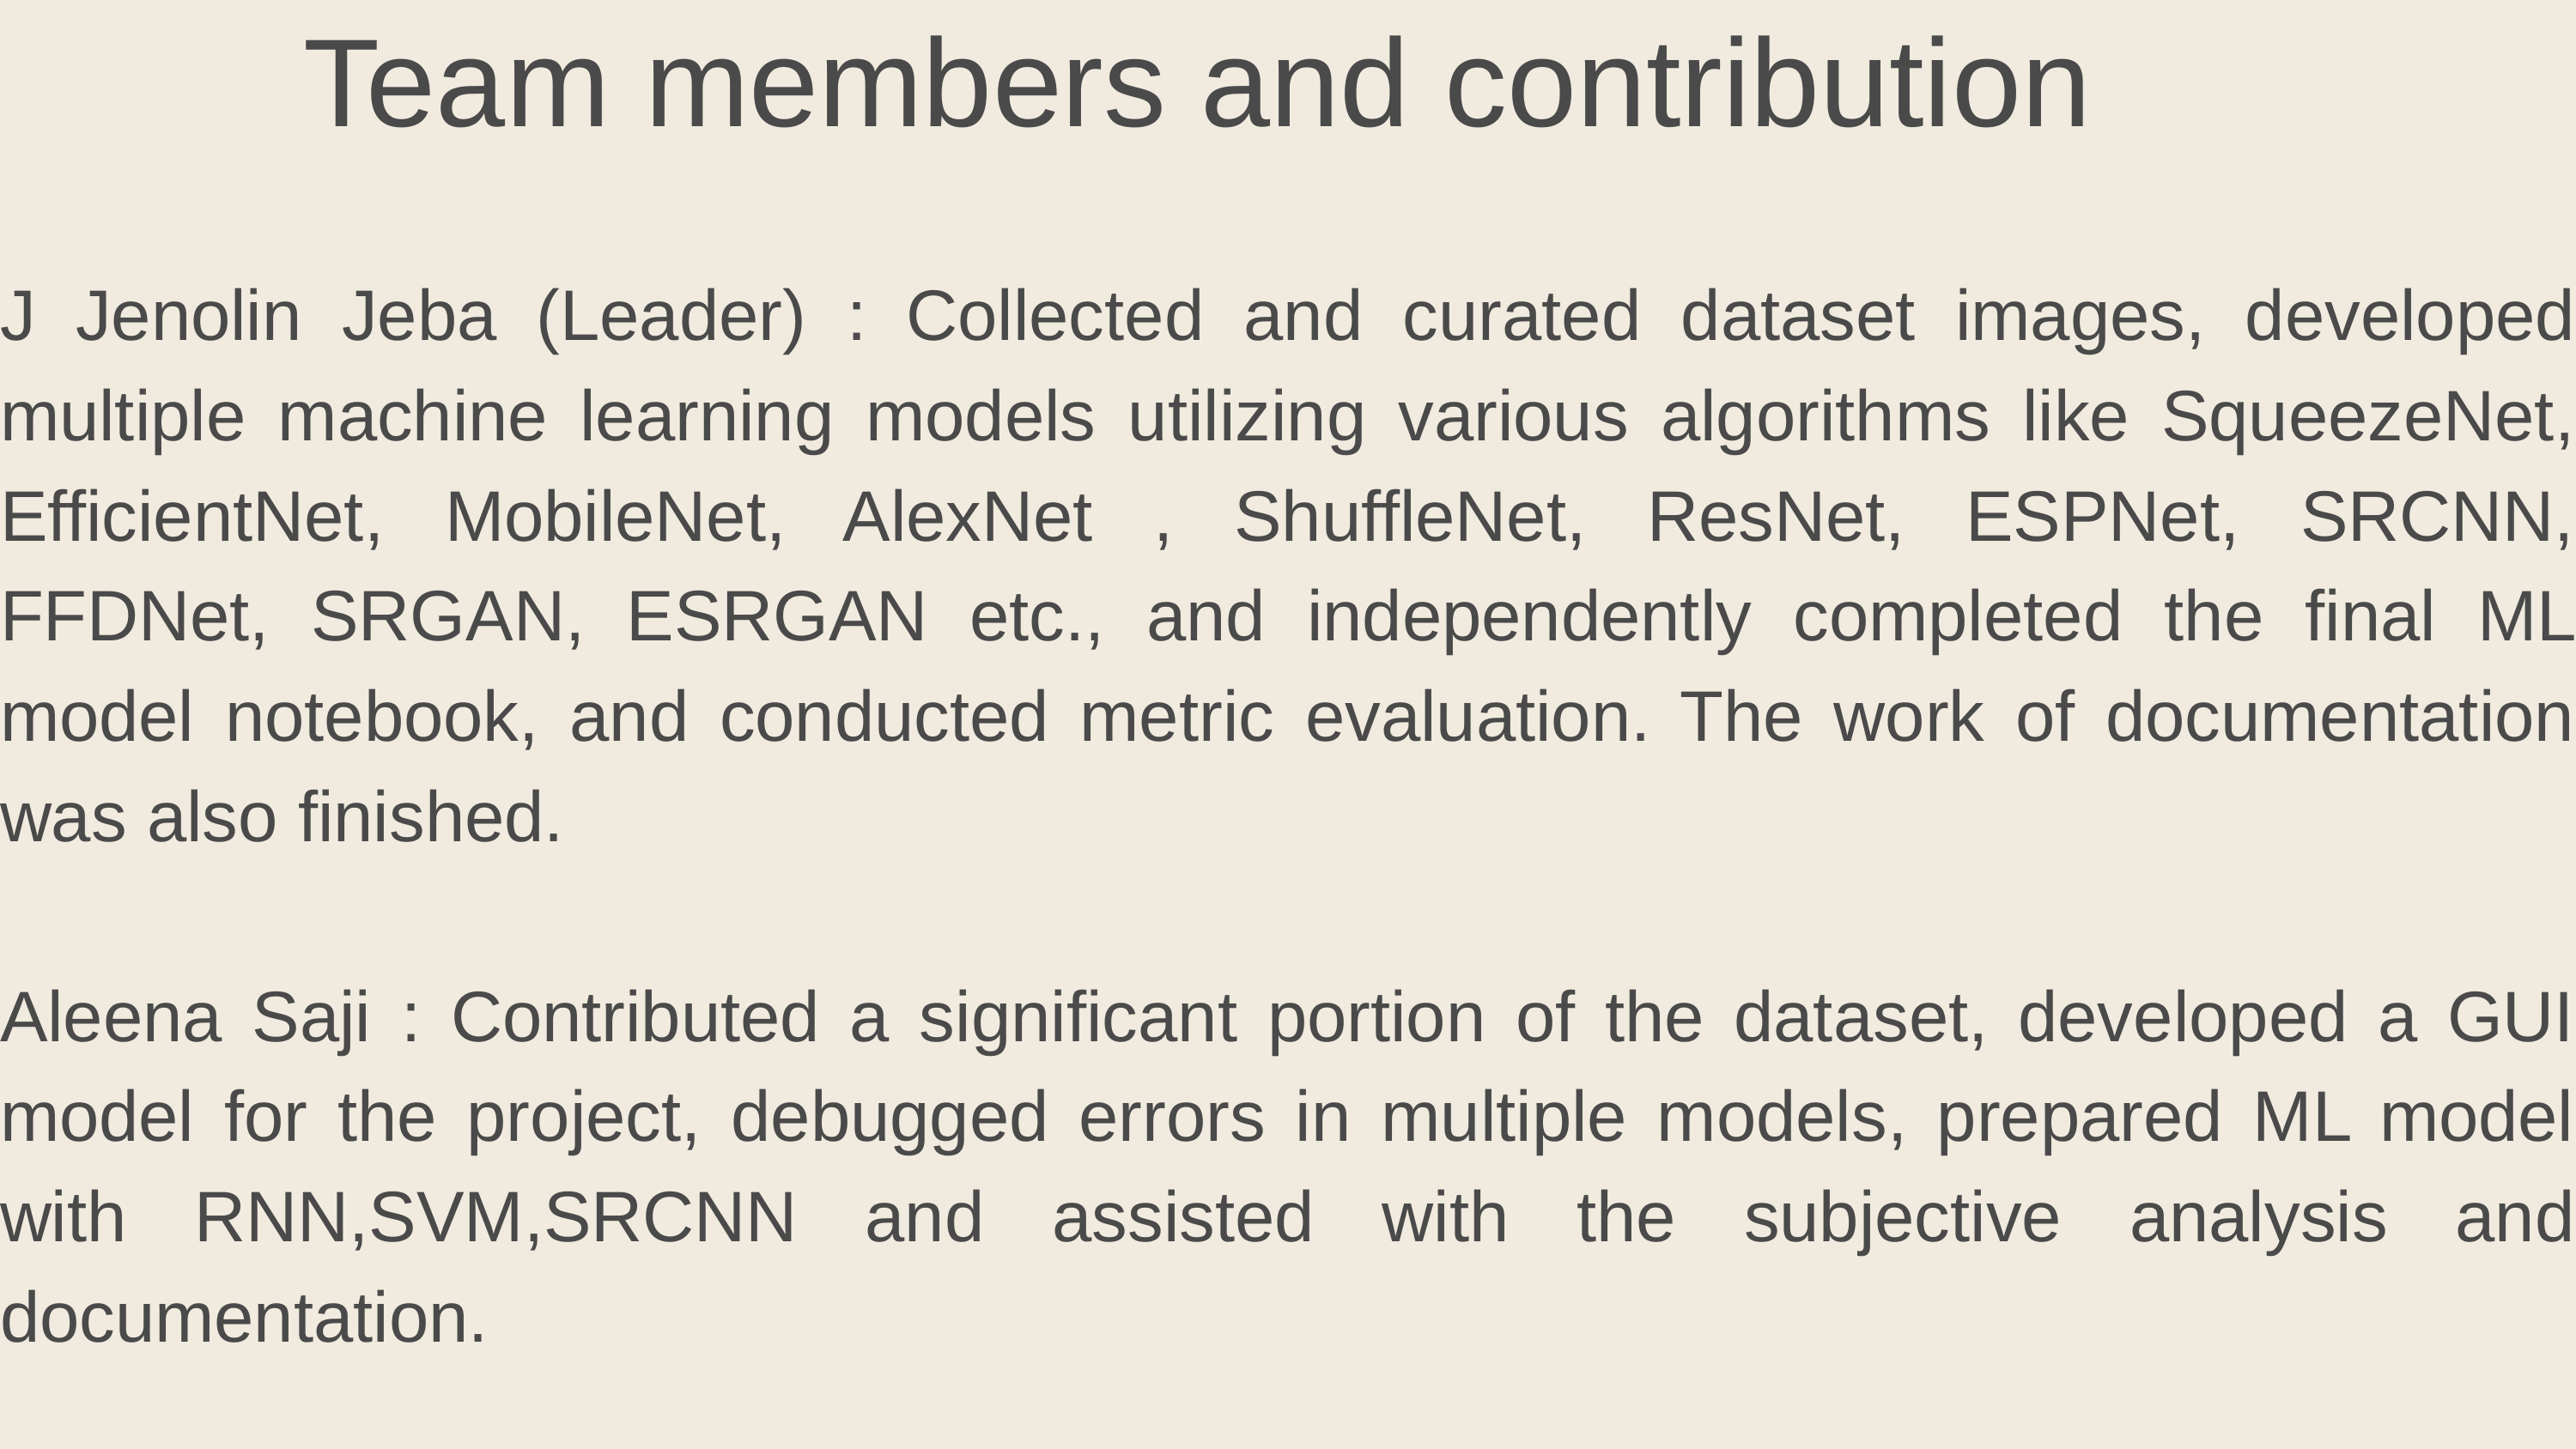

Team members and contribution
J Jenolin Jeba (Leader) : Collected and curated dataset images, developed multiple machine learning models utilizing various algorithms like SqueezeNet, EfficientNet, MobileNet, AlexNet , ShuffleNet, ResNet, ESPNet, SRCNN, FFDNet, SRGAN, ESRGAN etc., and independently completed the final ML model notebook, and conducted metric evaluation. The work of documentation was also finished.

Aleena Saji : Contributed a significant portion of the dataset, developed a GUI model for the project, debugged errors in multiple models, prepared ML model with RNN,SVM,SRCNN and assisted with the subjective analysis and documentation.